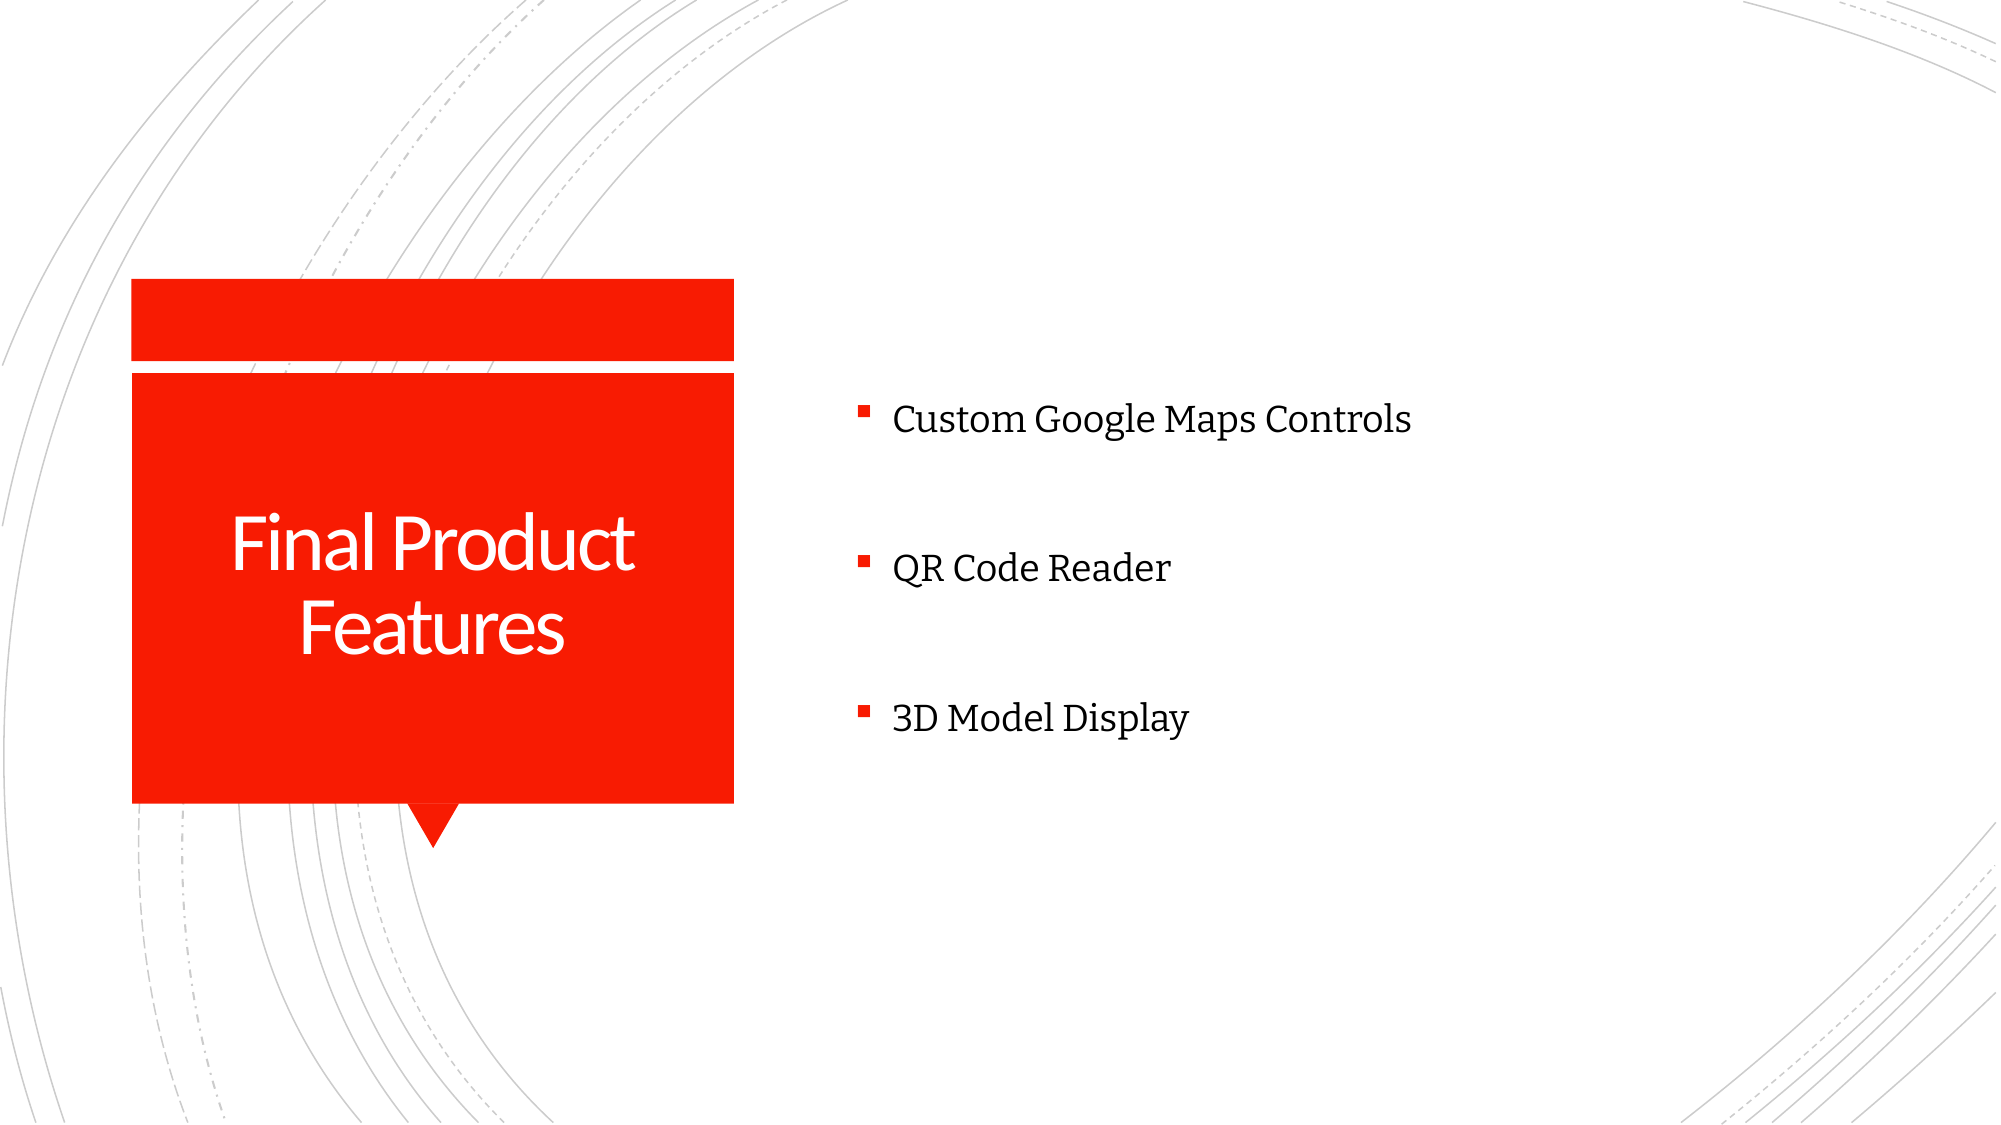

Custom Google Maps Controls

QR Code Reader

3D Model Display
# Final Product Features